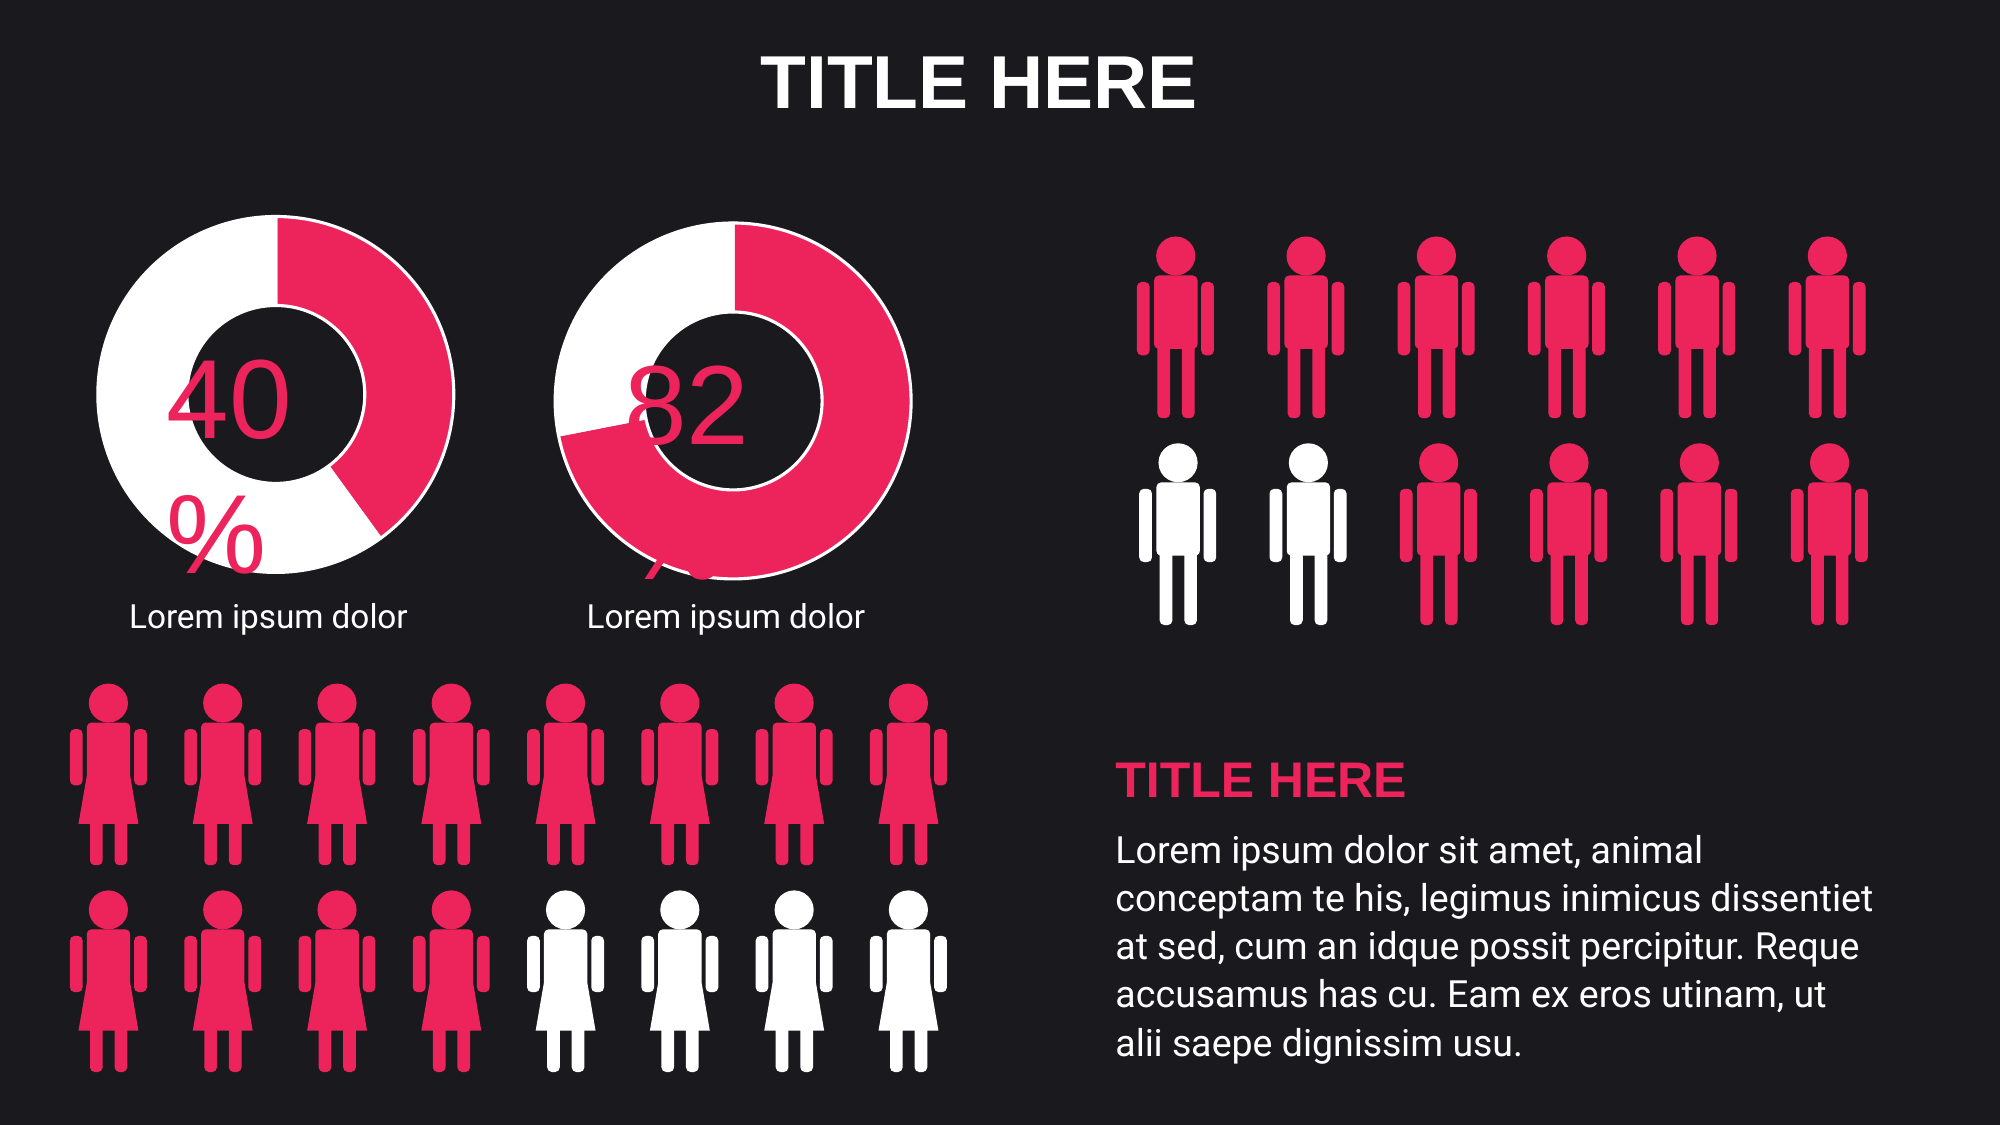

TITLE HERE

### Chart

| Category | Sales |
|---|---|
| 1st Qtr | 4.0 |
| 2nd Qtr | 6.0 |

### Chart

| Category | Sales |
|---|---|
| 1st Qtr | 8.2 |
| 2nd Qtr | 3.2 |

40%
82%

Lorem ipsum dolor
Lorem ipsum dolor

TITLE HERE
Lorem ipsum dolor sit amet, animal conceptam te his, legimus inimicus dissentiet at sed, cum an idque possit percipitur. Reque accusamus has cu. Eam ex eros utinam, ut alii saepe dignissim usu.